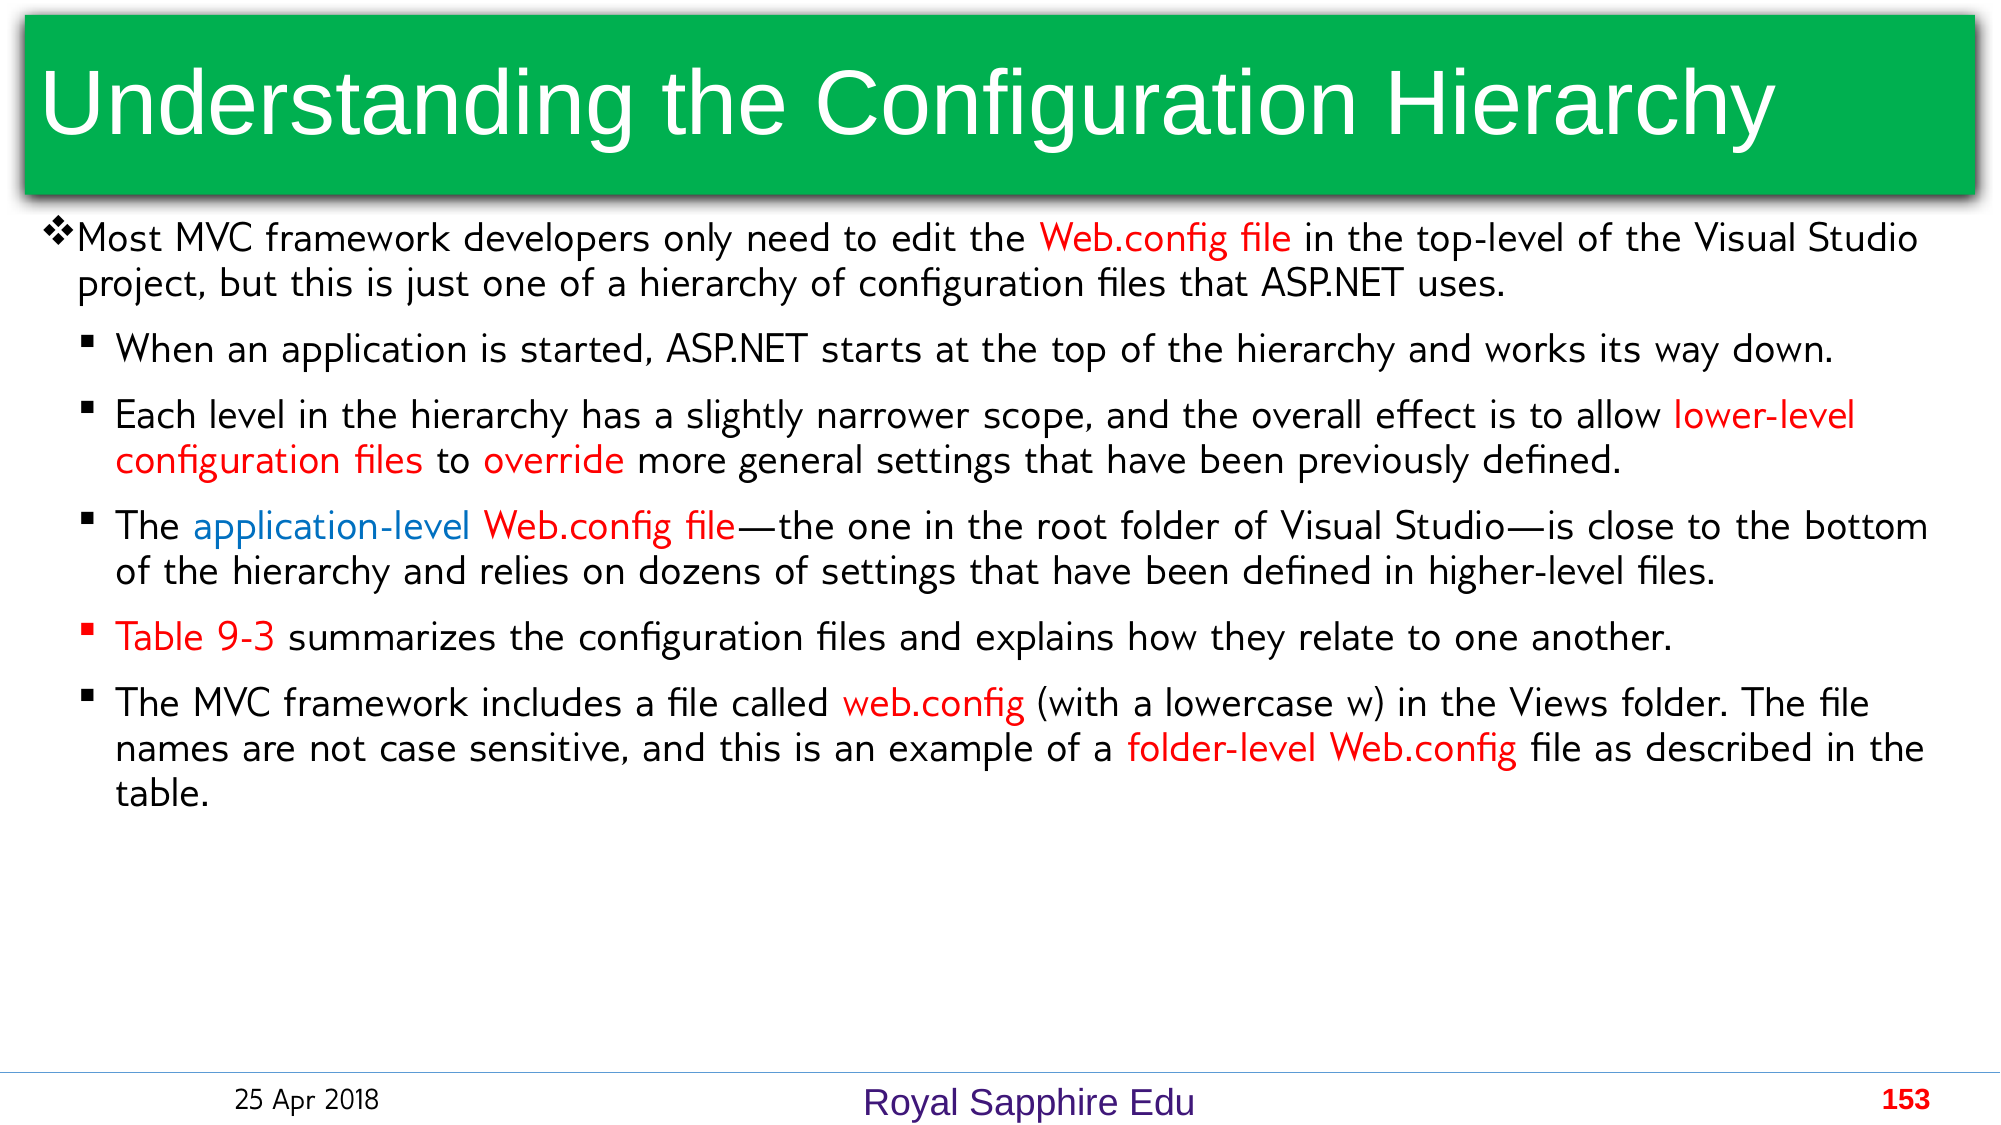

# Understanding the Configuration Hierarchy
Most MVC framework developers only need to edit the Web.config file in the top-level of the Visual Studio project, but this is just one of a hierarchy of configuration files that ASP.NET uses.
When an application is started, ASP.NET starts at the top of the hierarchy and works its way down.
Each level in the hierarchy has a slightly narrower scope, and the overall effect is to allow lower-level configuration files to override more general settings that have been previously defined.
The application-level Web.config file—the one in the root folder of Visual Studio—is close to the bottom of the hierarchy and relies on dozens of settings that have been defined in higher-level files.
Table 9-3 summarizes the configuration files and explains how they relate to one another.
The MVC framework includes a file called web.config (with a lowercase w) in the Views folder. The file names are not case sensitive, and this is an example of a folder-level Web.config file as described in the table.
25 Apr 2018
153